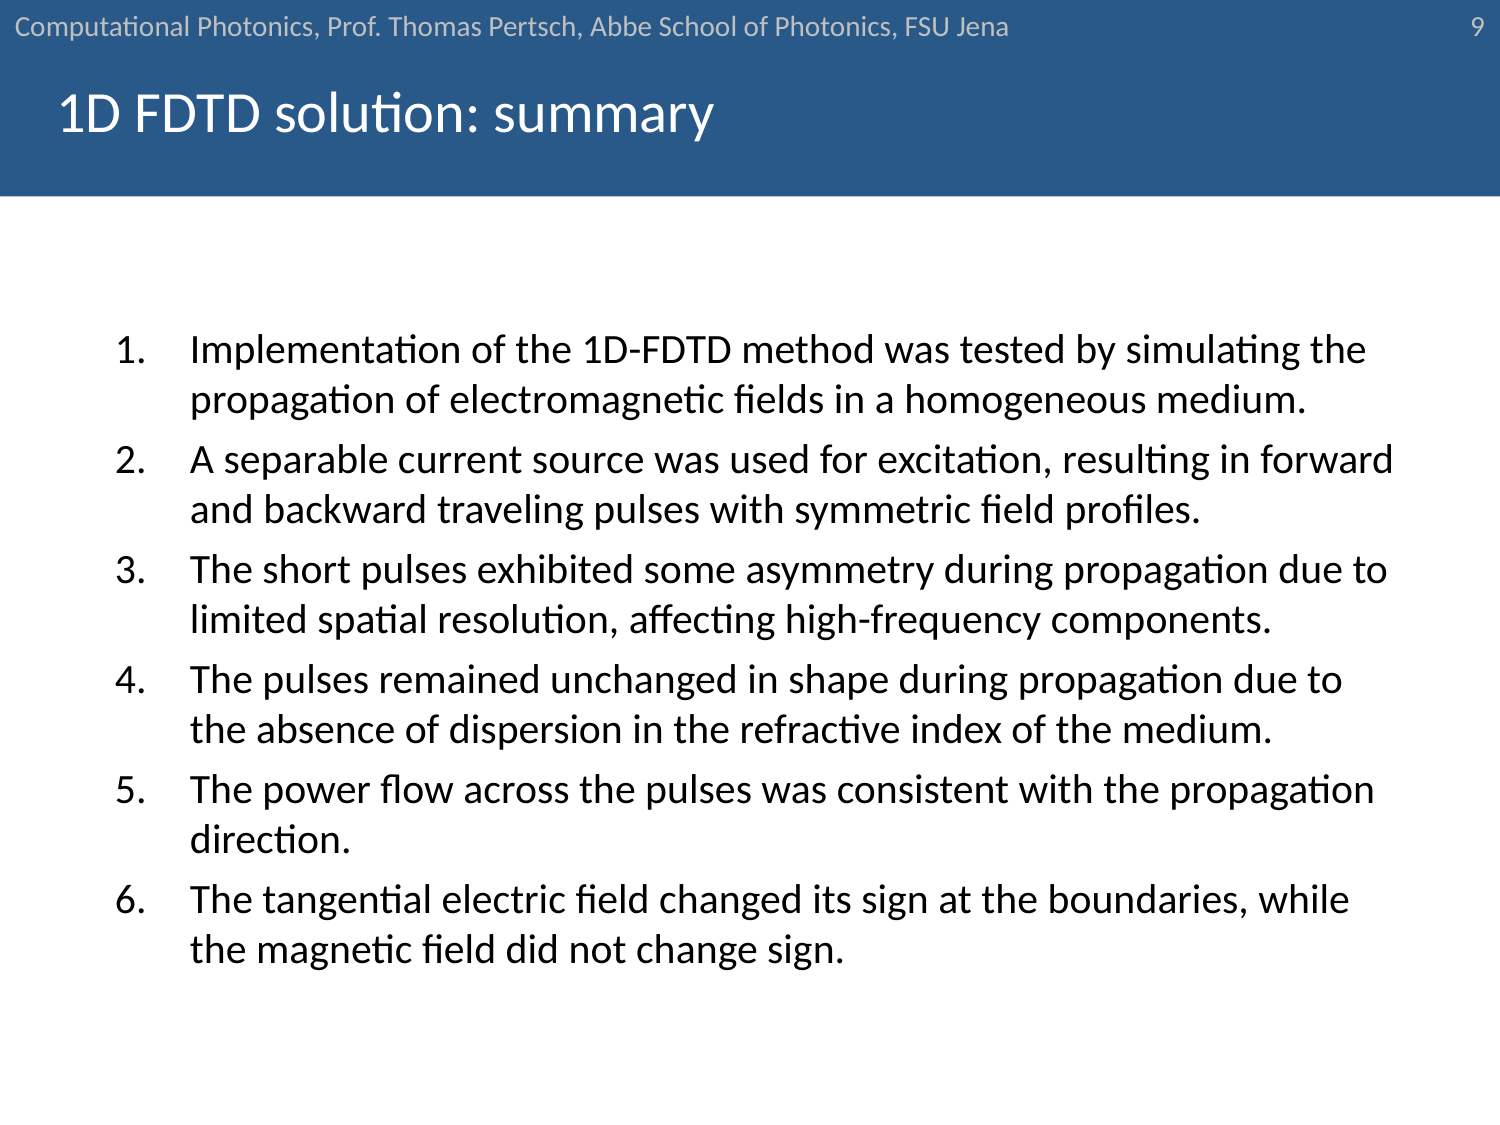

9
# 1D FDTD solution: summary
Implementation of the 1D-FDTD method was tested by simulating the propagation of electromagnetic fields in a homogeneous medium.
A separable current source was used for excitation, resulting in forward and backward traveling pulses with symmetric field profiles.
The short pulses exhibited some asymmetry during propagation due to limited spatial resolution, affecting high-frequency components.
The pulses remained unchanged in shape during propagation due to the absence of dispersion in the refractive index of the medium.
The power flow across the pulses was consistent with the propagation direction.
The tangential electric field changed its sign at the boundaries, while the magnetic field did not change sign.